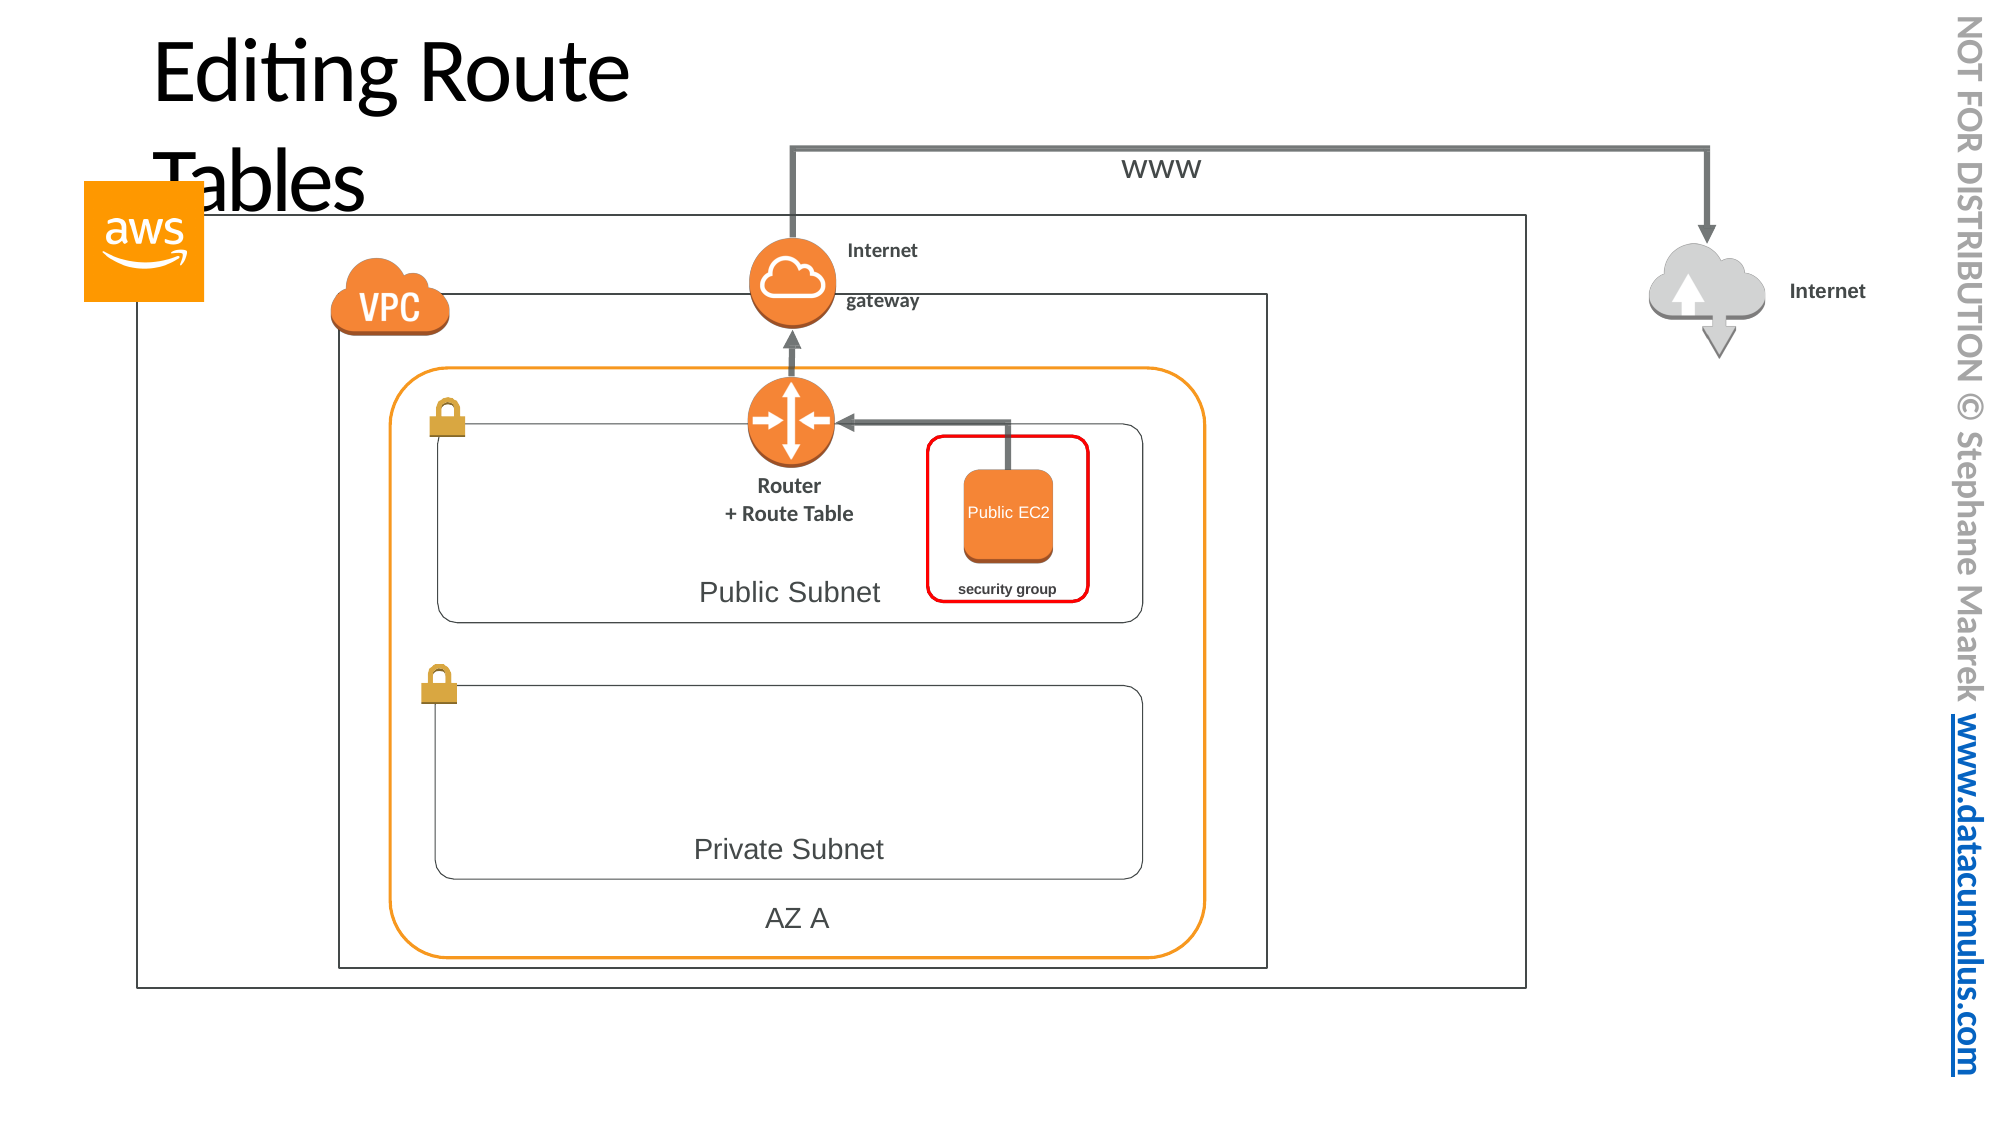

NOT FOR DISTRIBUTION © Stephane Maarek www.datacumulus.com
# Editing Route Tables
www

Internet  gateway

Internet

Router
+ Route Table

Public EC2
Public Subnet
security group

Private Subnet

AZ A
© Stephane Maarek